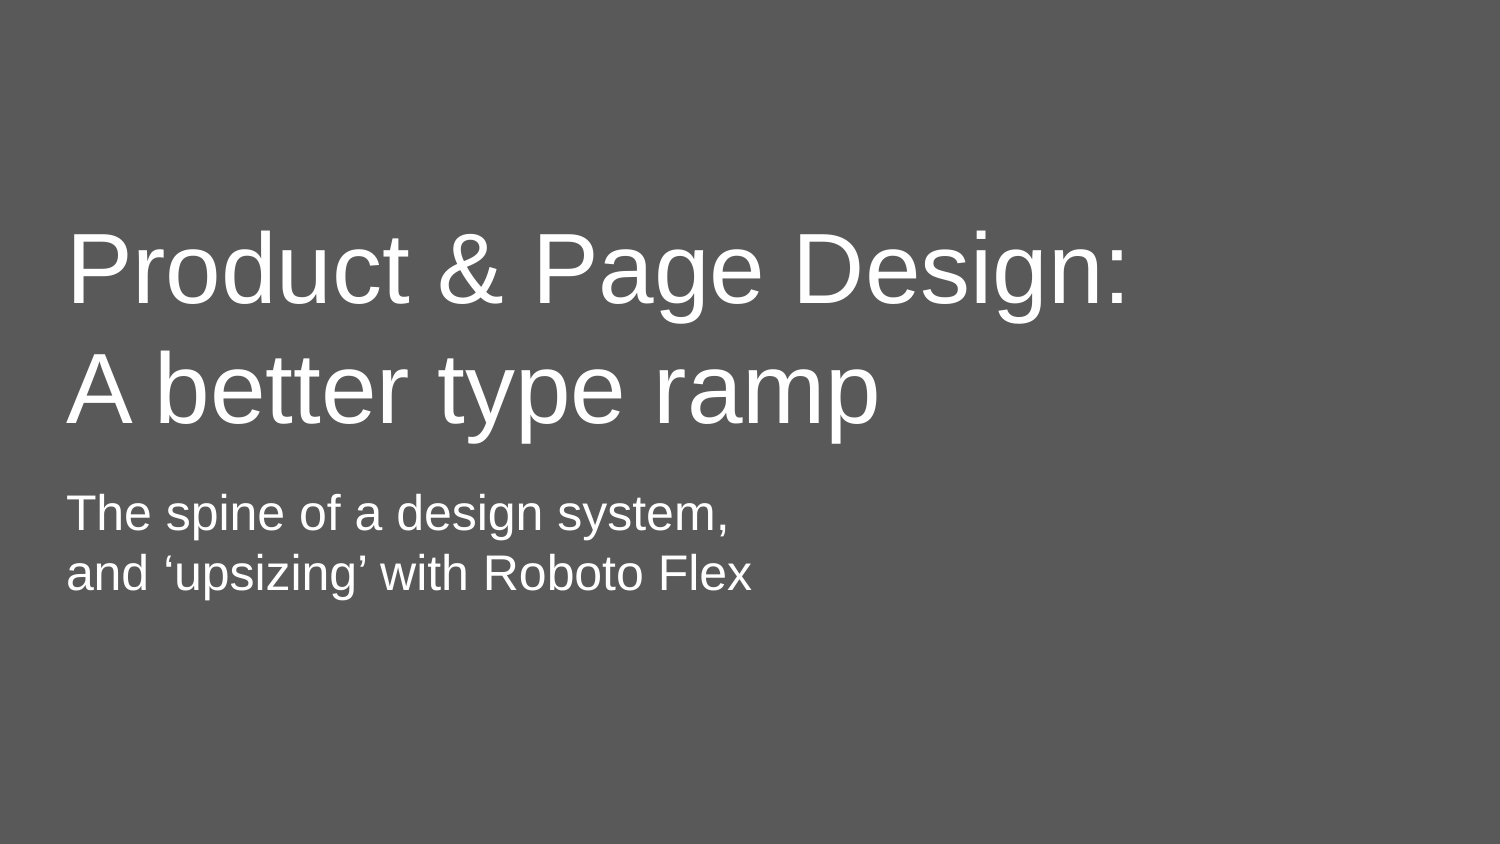

# Product & Page Design: A better type ramp
The spine of a design system,
and ‘upsizing’ with Roboto Flex